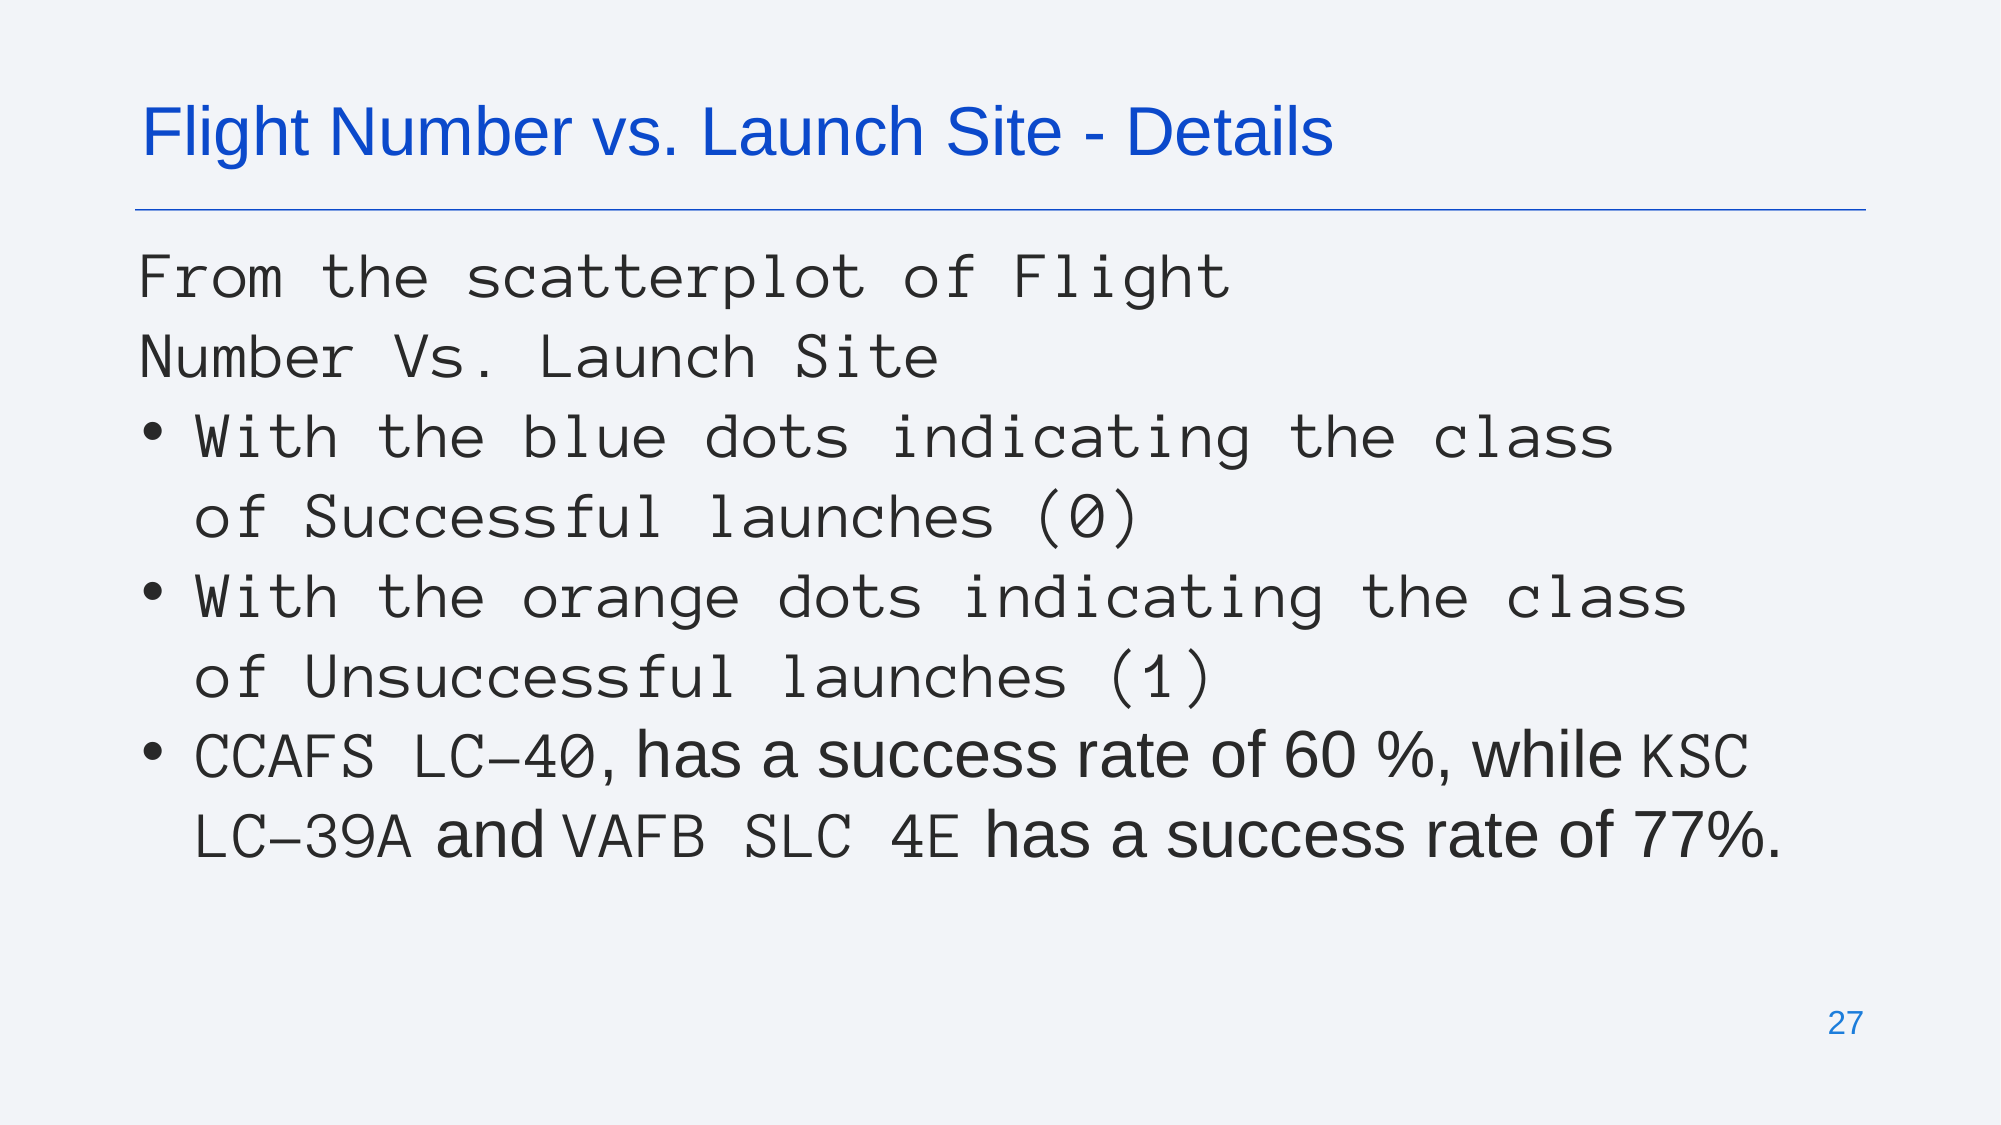

Flight Number vs. Launch Site - Details
From the scatterplot of Flight Number Vs. Launch Site
With the blue dots indicating the class of Successful launches (0)
With the orange dots indicating the class of Unsuccessful launches (1)
CCAFS LC-40, has a success rate of 60 %, while KSC LC-39A and VAFB SLC 4E has a success rate of 77%.
27